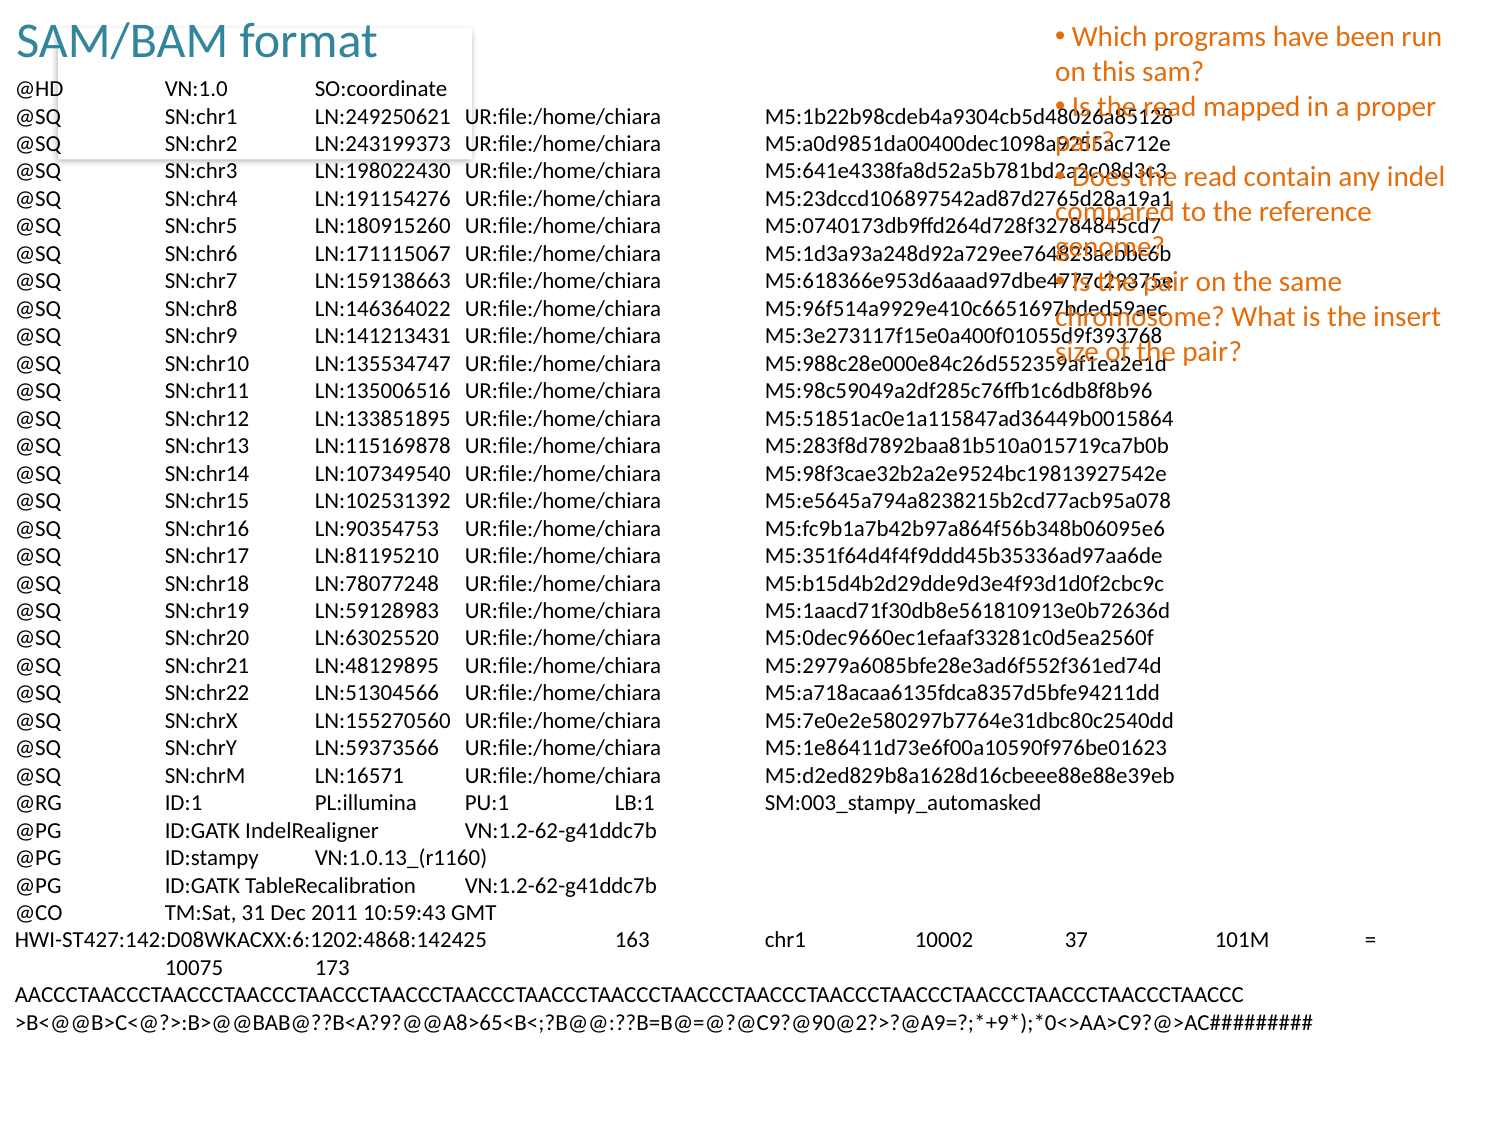

SAM/BAM format
 Which programs have been run on this sam?
 Is the read mapped in a proper pair?
 Does the read contain any indel compared to the reference genome?
 Is the pair on the same chromosome? What is the insert size of the pair?

@HD	VN:1.0	SO:coordinate
@SQ	SN:chr1	LN:249250621	UR:file:/home/chiara	M5:1b22b98cdeb4a9304cb5d48026a85128
@SQ	SN:chr2	LN:243199373	UR:file:/home/chiara	M5:a0d9851da00400dec1098a9255ac712e
@SQ	SN:chr3	LN:198022430	UR:file:/home/chiara	M5:641e4338fa8d52a5b781bd2a2c08d3c3
@SQ	SN:chr4	LN:191154276	UR:file:/home/chiara	M5:23dccd106897542ad87d2765d28a19a1
@SQ	SN:chr5	LN:180915260	UR:file:/home/chiara	M5:0740173db9ffd264d728f32784845cd7
@SQ	SN:chr6	LN:171115067	UR:file:/home/chiara	M5:1d3a93a248d92a729ee764823acbbc6b
@SQ	SN:chr7	LN:159138663	UR:file:/home/chiara	M5:618366e953d6aaad97dbe4777c29375e
@SQ	SN:chr8	LN:146364022	UR:file:/home/chiara	M5:96f514a9929e410c6651697bded59aec
@SQ	SN:chr9	LN:141213431	UR:file:/home/chiara	M5:3e273117f15e0a400f01055d9f393768
@SQ	SN:chr10	LN:135534747	UR:file:/home/chiara	M5:988c28e000e84c26d552359af1ea2e1d
@SQ	SN:chr11	LN:135006516	UR:file:/home/chiara	M5:98c59049a2df285c76ffb1c6db8f8b96
@SQ	SN:chr12	LN:133851895	UR:file:/home/chiara	M5:51851ac0e1a115847ad36449b0015864
@SQ	SN:chr13	LN:115169878	UR:file:/home/chiara	M5:283f8d7892baa81b510a015719ca7b0b
@SQ	SN:chr14	LN:107349540	UR:file:/home/chiara	M5:98f3cae32b2a2e9524bc19813927542e
@SQ	SN:chr15	LN:102531392	UR:file:/home/chiara	M5:e5645a794a8238215b2cd77acb95a078
@SQ	SN:chr16	LN:90354753	UR:file:/home/chiara	M5:fc9b1a7b42b97a864f56b348b06095e6
@SQ	SN:chr17	LN:81195210	UR:file:/home/chiara	M5:351f64d4f4f9ddd45b35336ad97aa6de
@SQ	SN:chr18	LN:78077248	UR:file:/home/chiara	M5:b15d4b2d29dde9d3e4f93d1d0f2cbc9c
@SQ	SN:chr19	LN:59128983	UR:file:/home/chiara	M5:1aacd71f30db8e561810913e0b72636d
@SQ	SN:chr20	LN:63025520	UR:file:/home/chiara	M5:0dec9660ec1efaaf33281c0d5ea2560f
@SQ	SN:chr21	LN:48129895	UR:file:/home/chiara	M5:2979a6085bfe28e3ad6f552f361ed74d
@SQ	SN:chr22	LN:51304566	UR:file:/home/chiara	M5:a718acaa6135fdca8357d5bfe94211dd
@SQ	SN:chrX	LN:155270560	UR:file:/home/chiara	M5:7e0e2e580297b7764e31dbc80c2540dd
@SQ	SN:chrY	LN:59373566	UR:file:/home/chiara	M5:1e86411d73e6f00a10590f976be01623
@SQ	SN:chrM	LN:16571	UR:file:/home/chiara	M5:d2ed829b8a1628d16cbeee88e88e39eb
@RG	ID:1	PL:illumina	PU:1	LB:1	SM:003_stampy_automasked
@PG	ID:GATK IndelRealigner	VN:1.2-62-g41ddc7b
@PG	ID:stampy	VN:1.0.13_(r1160)
@PG	ID:GATK TableRecalibration	VN:1.2-62-g41ddc7b
@CO	TM:Sat, 31 Dec 2011 10:59:43 GMT
HWI-ST427:142:D08WKACXX:6:1202:4868:142425	163	chr1	10002	37	101M	=	10075	173 	AACCCTAACCCTAACCCTAACCCTAACCCTAACCCTAACCCTAACCCTAACCCTAACCCTAACCCTAACCCTAACCCTAACCCTAACCCTAACCCTAACCC	>B<@@B>C<@?>:B>@@BAB@??B<A?9?@@A8>65<B<;?B@@:??B=B@=@?@C9?@90@2?>?@A9=?;*+9*);*0<>AA>C9?@>AC#########